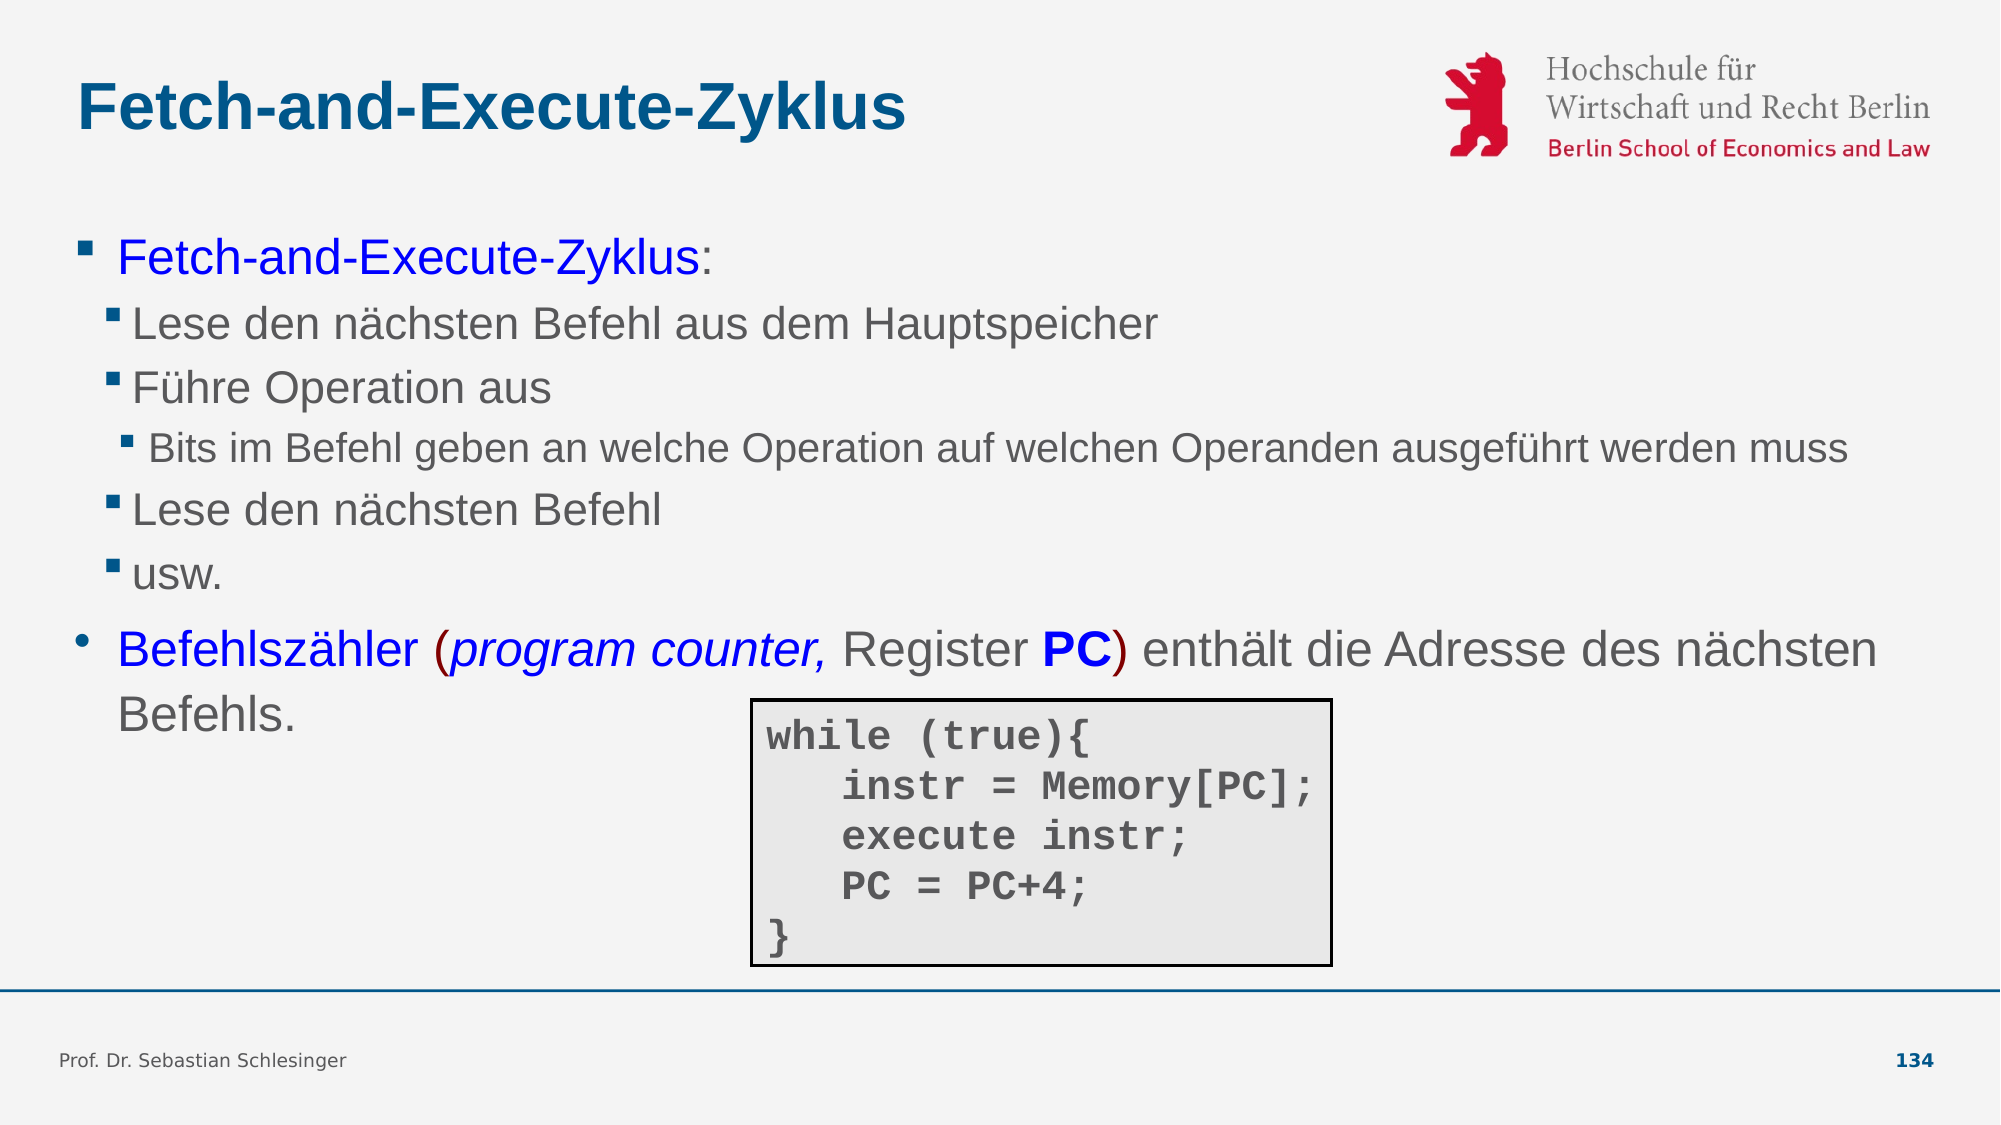

# Fetch-and-Execute-Zyklus
Fetch-and-Execute-Zyklus:
Lese den nächsten Befehl aus dem Hauptspeicher
Führe Operation aus
Bits im Befehl geben an welche Operation auf welchen Operanden ausgeführt werden muss
Lese den nächsten Befehl
usw.
Befehlszähler (program counter, Register PC) enthält die Adresse des nächsten Befehls.
while (true){
   instr = Memory[PC];
   execute instr;
   PC = PC+4;
}

Prof. Dr. Sebastian Schlesinger
134